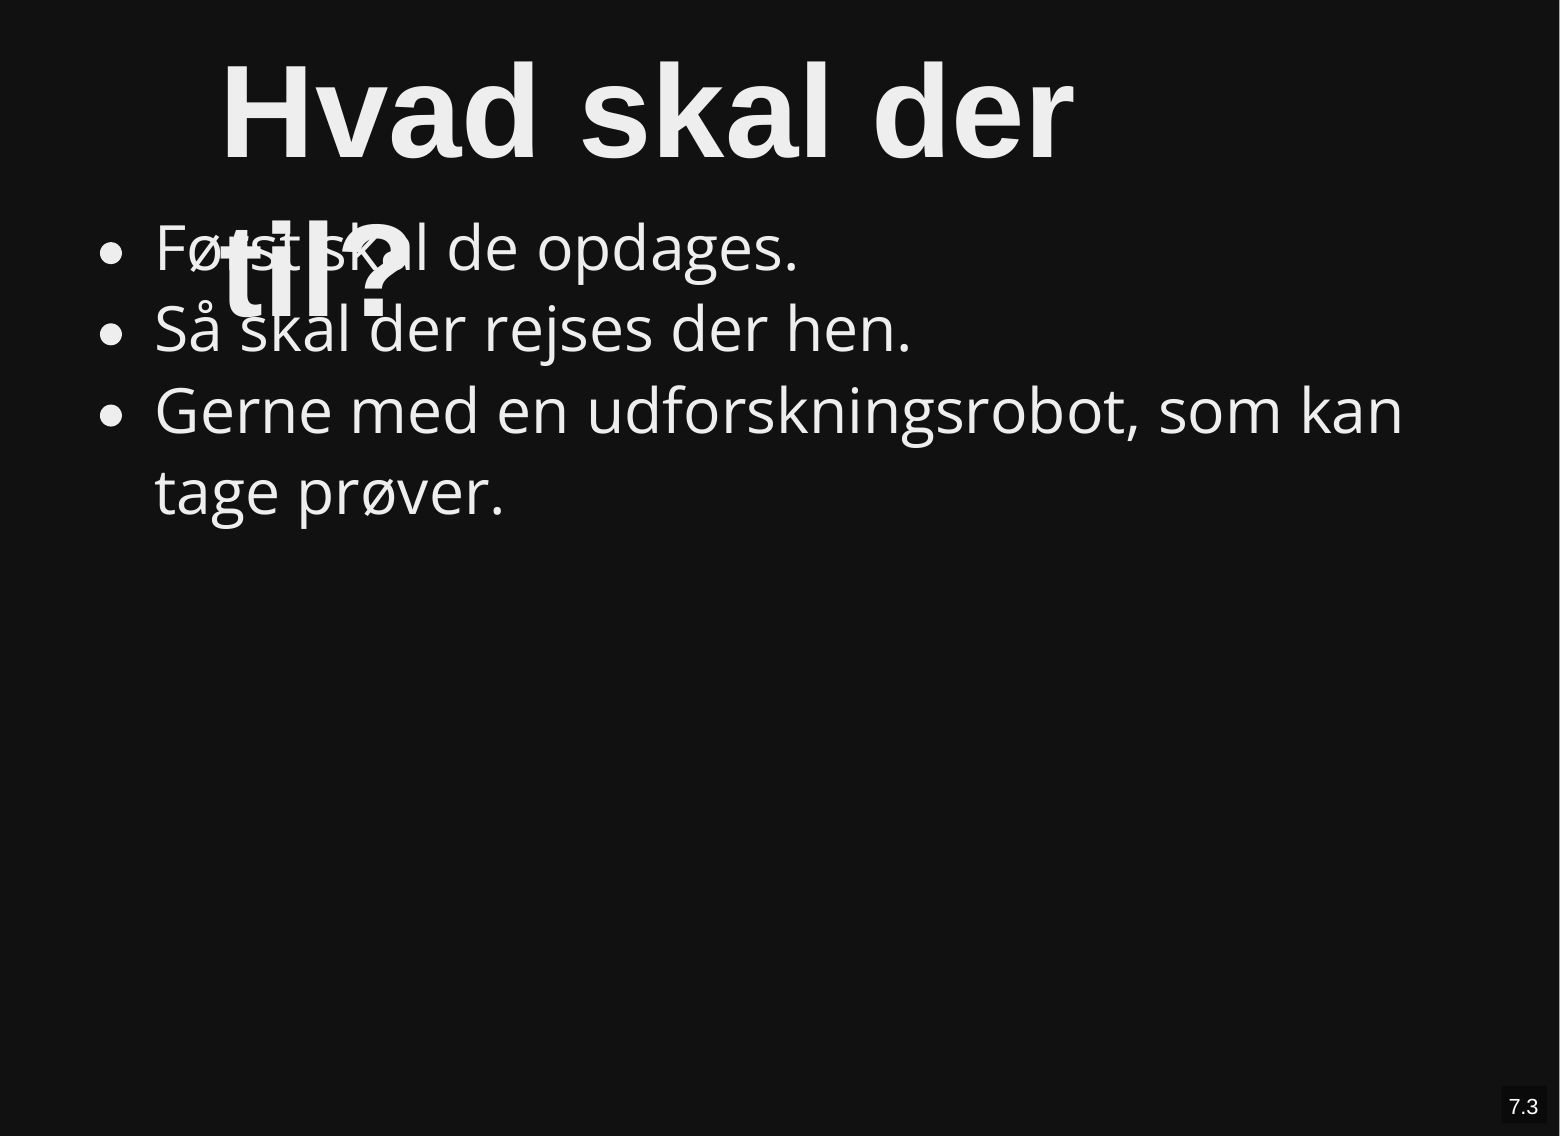

Hvad skal der til?
Først skal de opdages.

Så skal der rejses der hen.

Gerne med en udforskningsrobot, som kan

tage prøver.

7.3